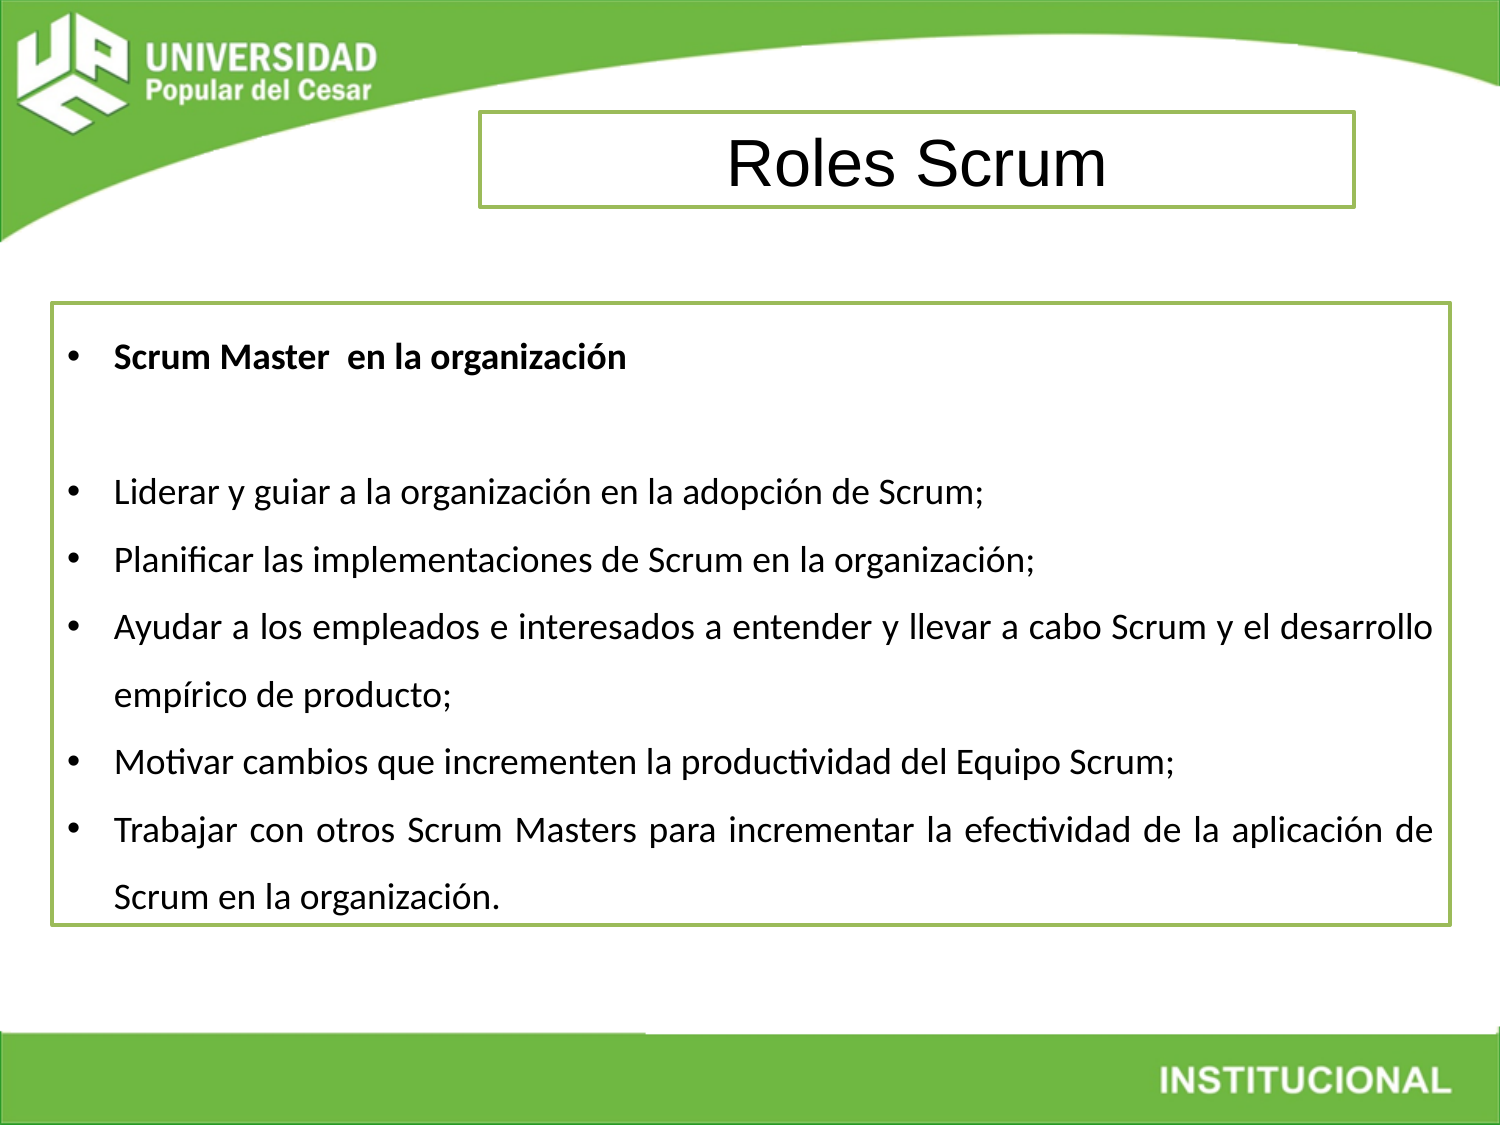

Roles Scrum
Scrum Master  en la organización

Liderar y guiar a la organización en la adopción de Scrum;
Planificar las implementaciones de Scrum en la organización;
Ayudar a los empleados e interesados a entender y llevar a cabo Scrum y el desarrollo empírico de producto;
Motivar cambios que incrementen la productividad del Equipo Scrum;
Trabajar con otros Scrum Masters para incrementar la efectividad de la aplicación de Scrum en la organización.